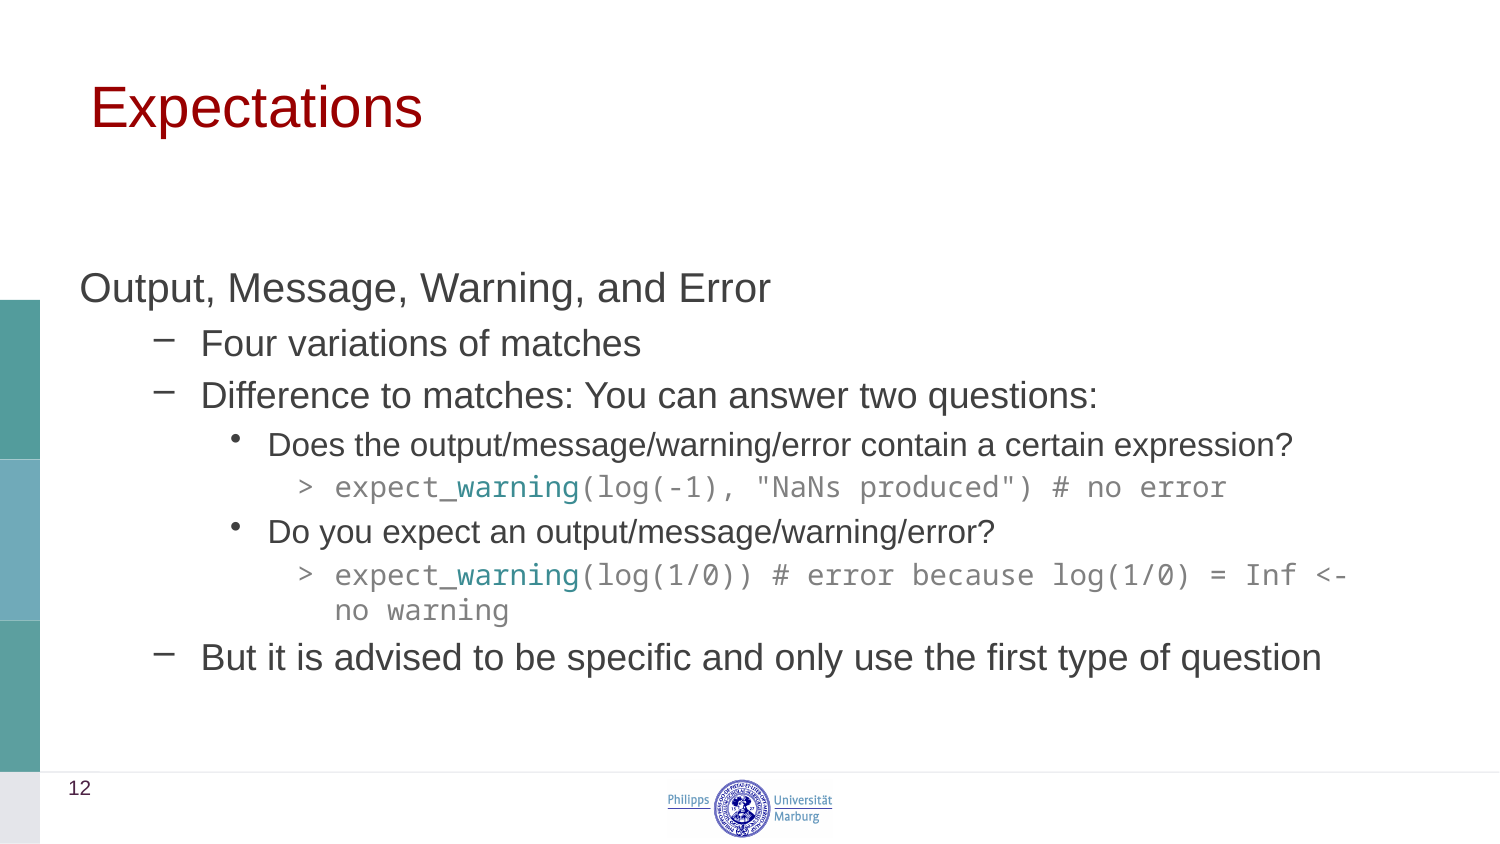

# Expectations
Output, Message, Warning, and Error
Four variations of matches
Difference to matches: You can answer two questions:
Does the output/message/warning/error contain a certain expression?
expect_warning(log(-1), "NaNs produced") # no error
Do you expect an output/message/warning/error?
expect_warning(log(1/0)) # error because log(1/0) = Inf <- no warning
But it is advised to be specific and only use the first type of question
12